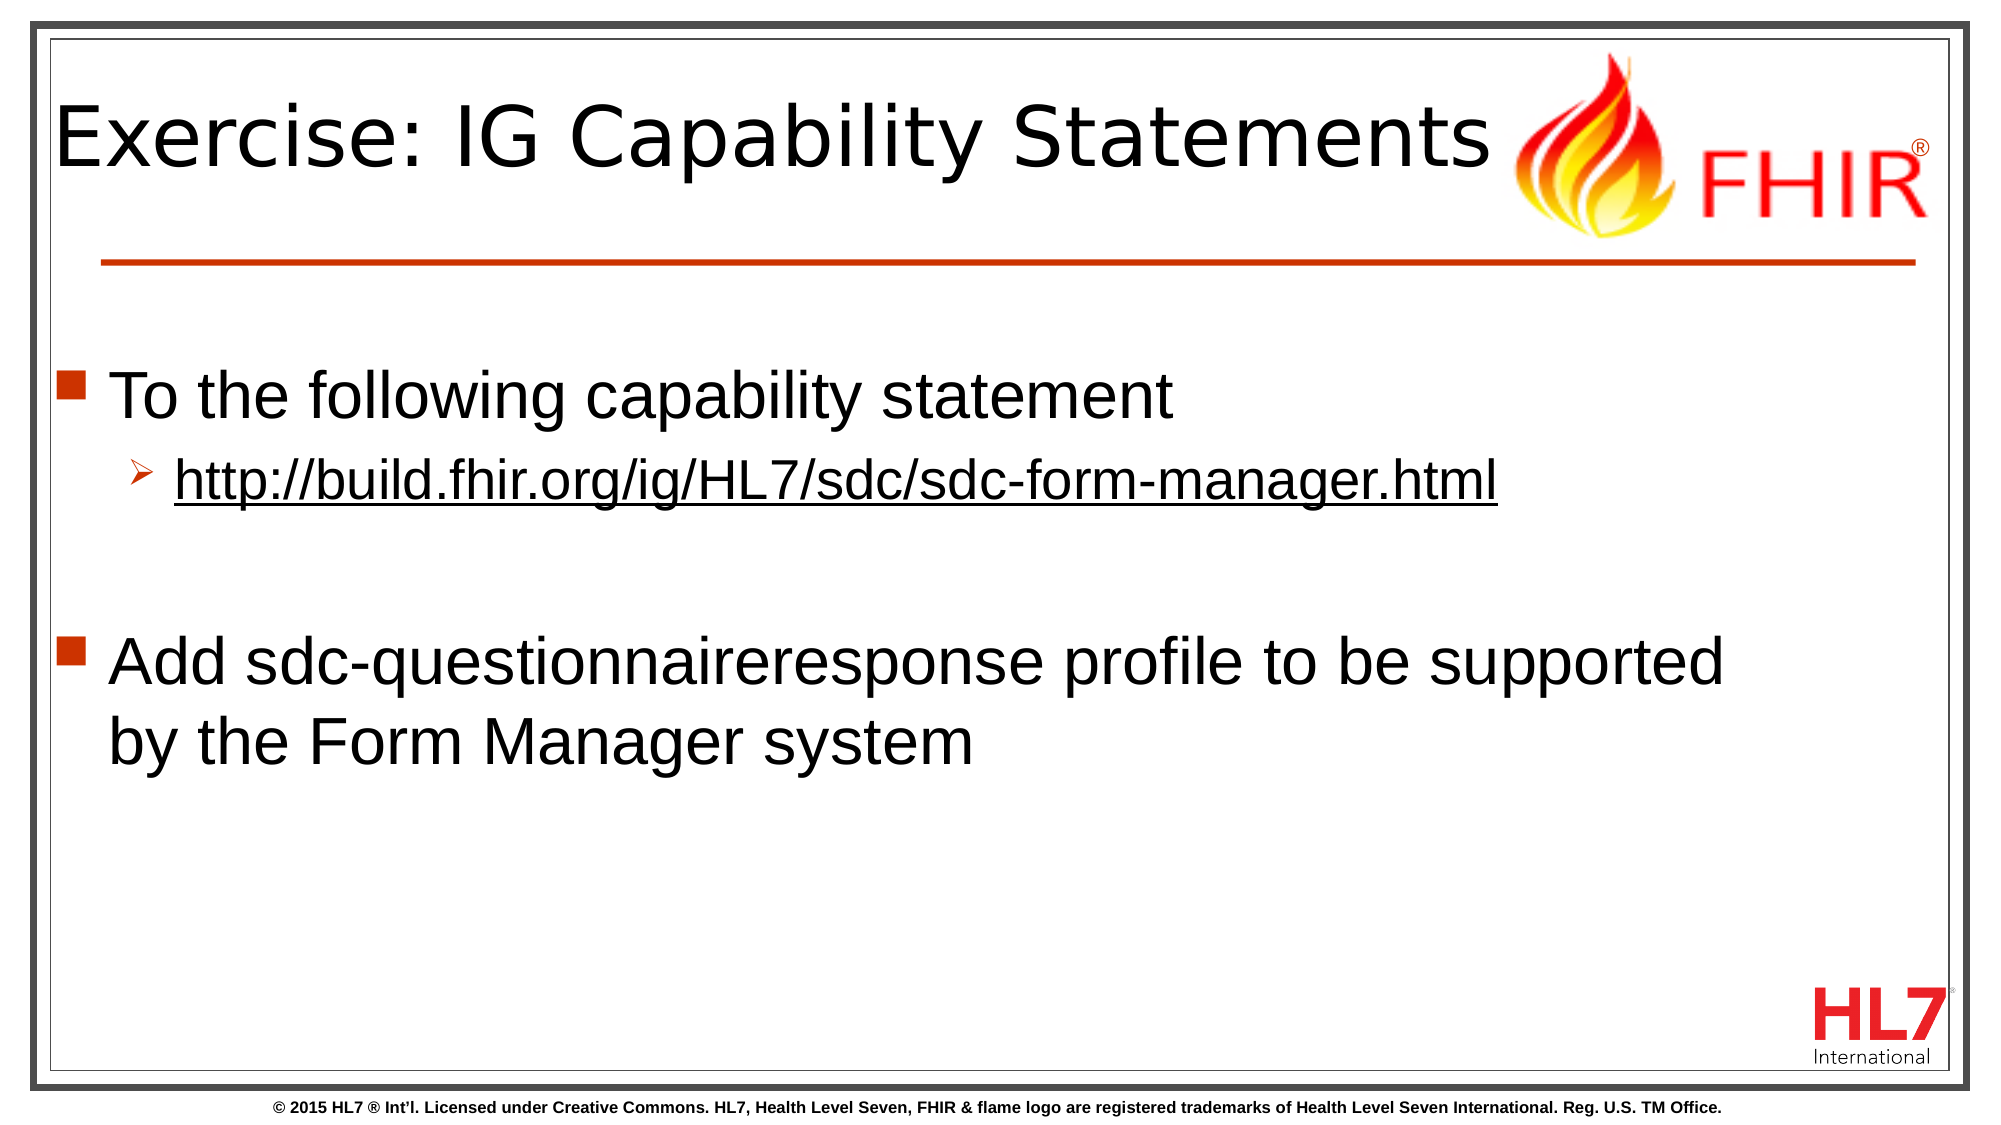

# Exercise: IG Capability Statements

To the following capability statement
http://build.fhir.org/ig/HL7/sdc/sdc-form-manager.html

Add sdc-questionnaireresponse profile to be supported by the Form Manager system